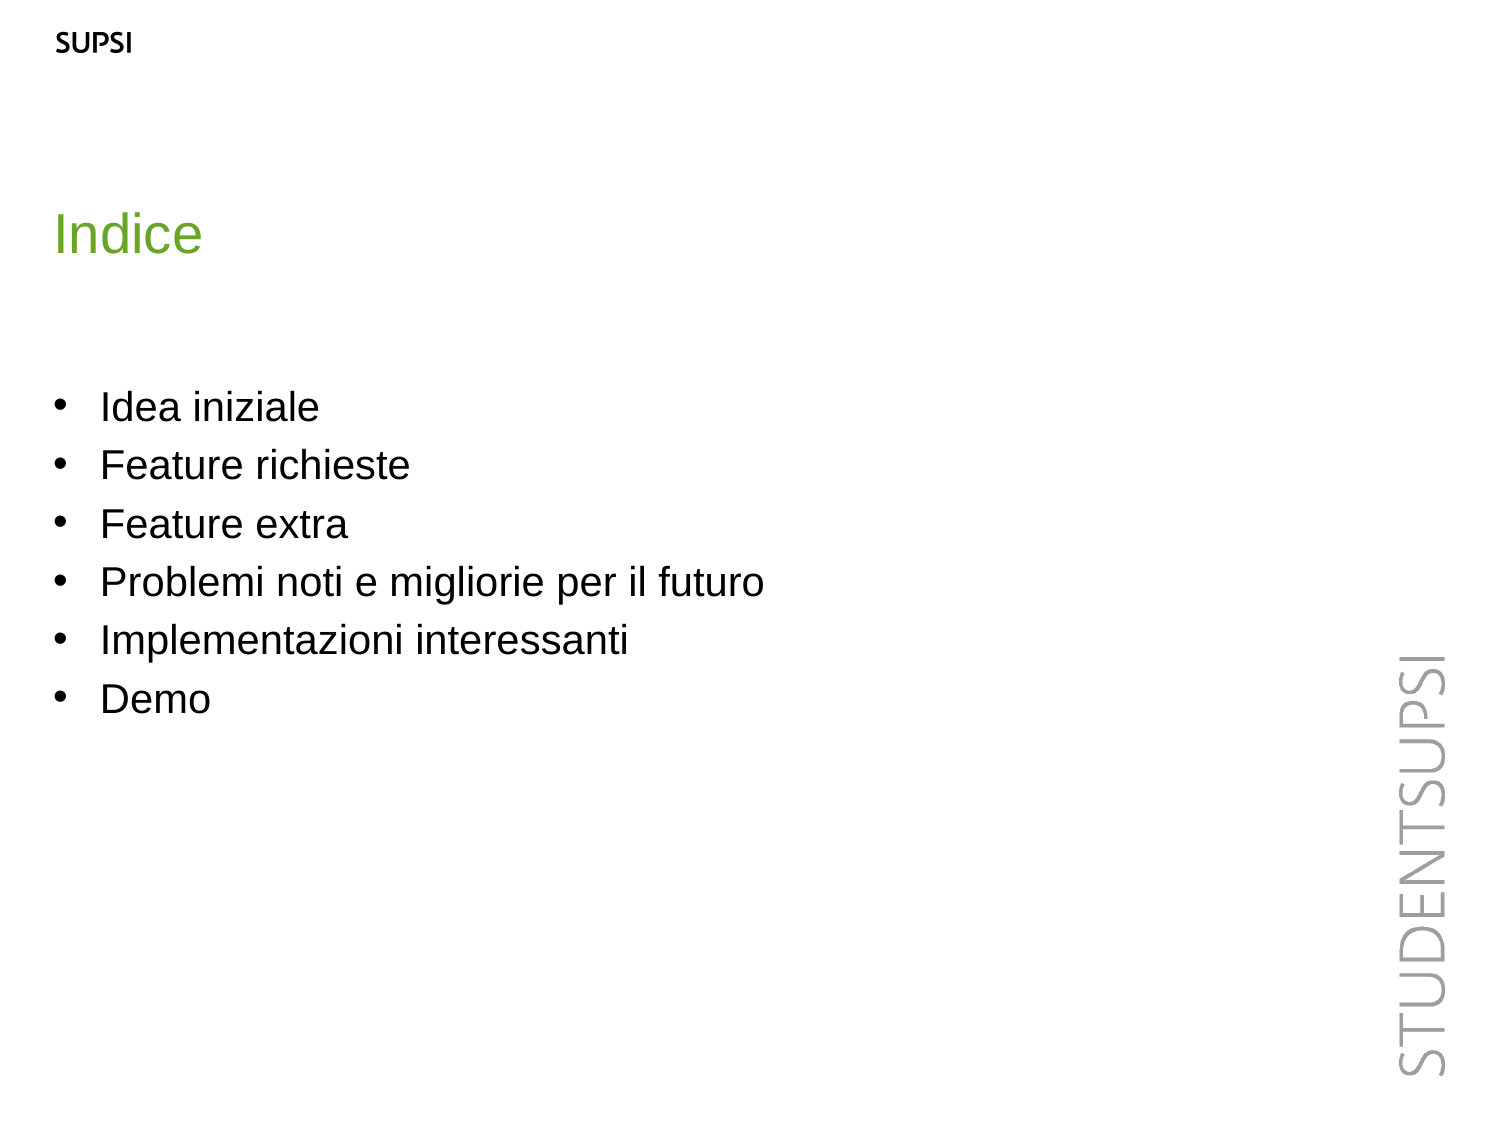

Indice
Idea iniziale
Feature richieste
Feature extra
Problemi noti e migliorie per il futuro
Implementazioni interessanti
Demo